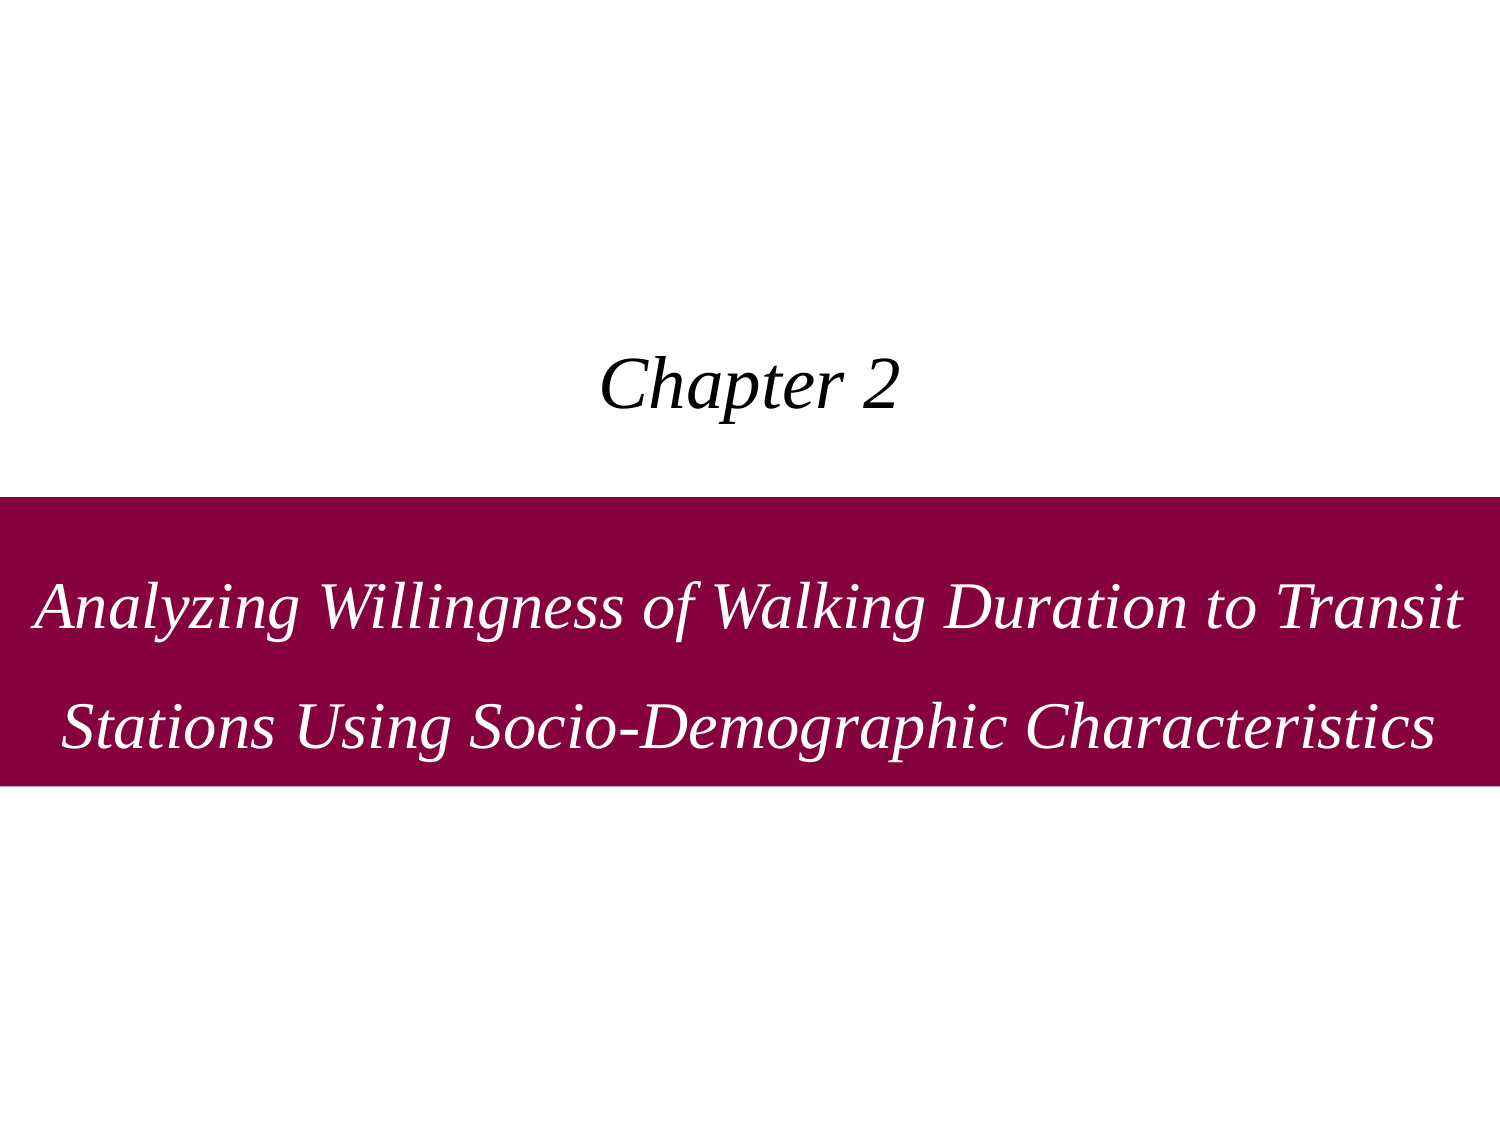

Chapter 2
Analyzing Willingness of Walking Duration to Transit Stations Using Socio-Demographic Characteristics